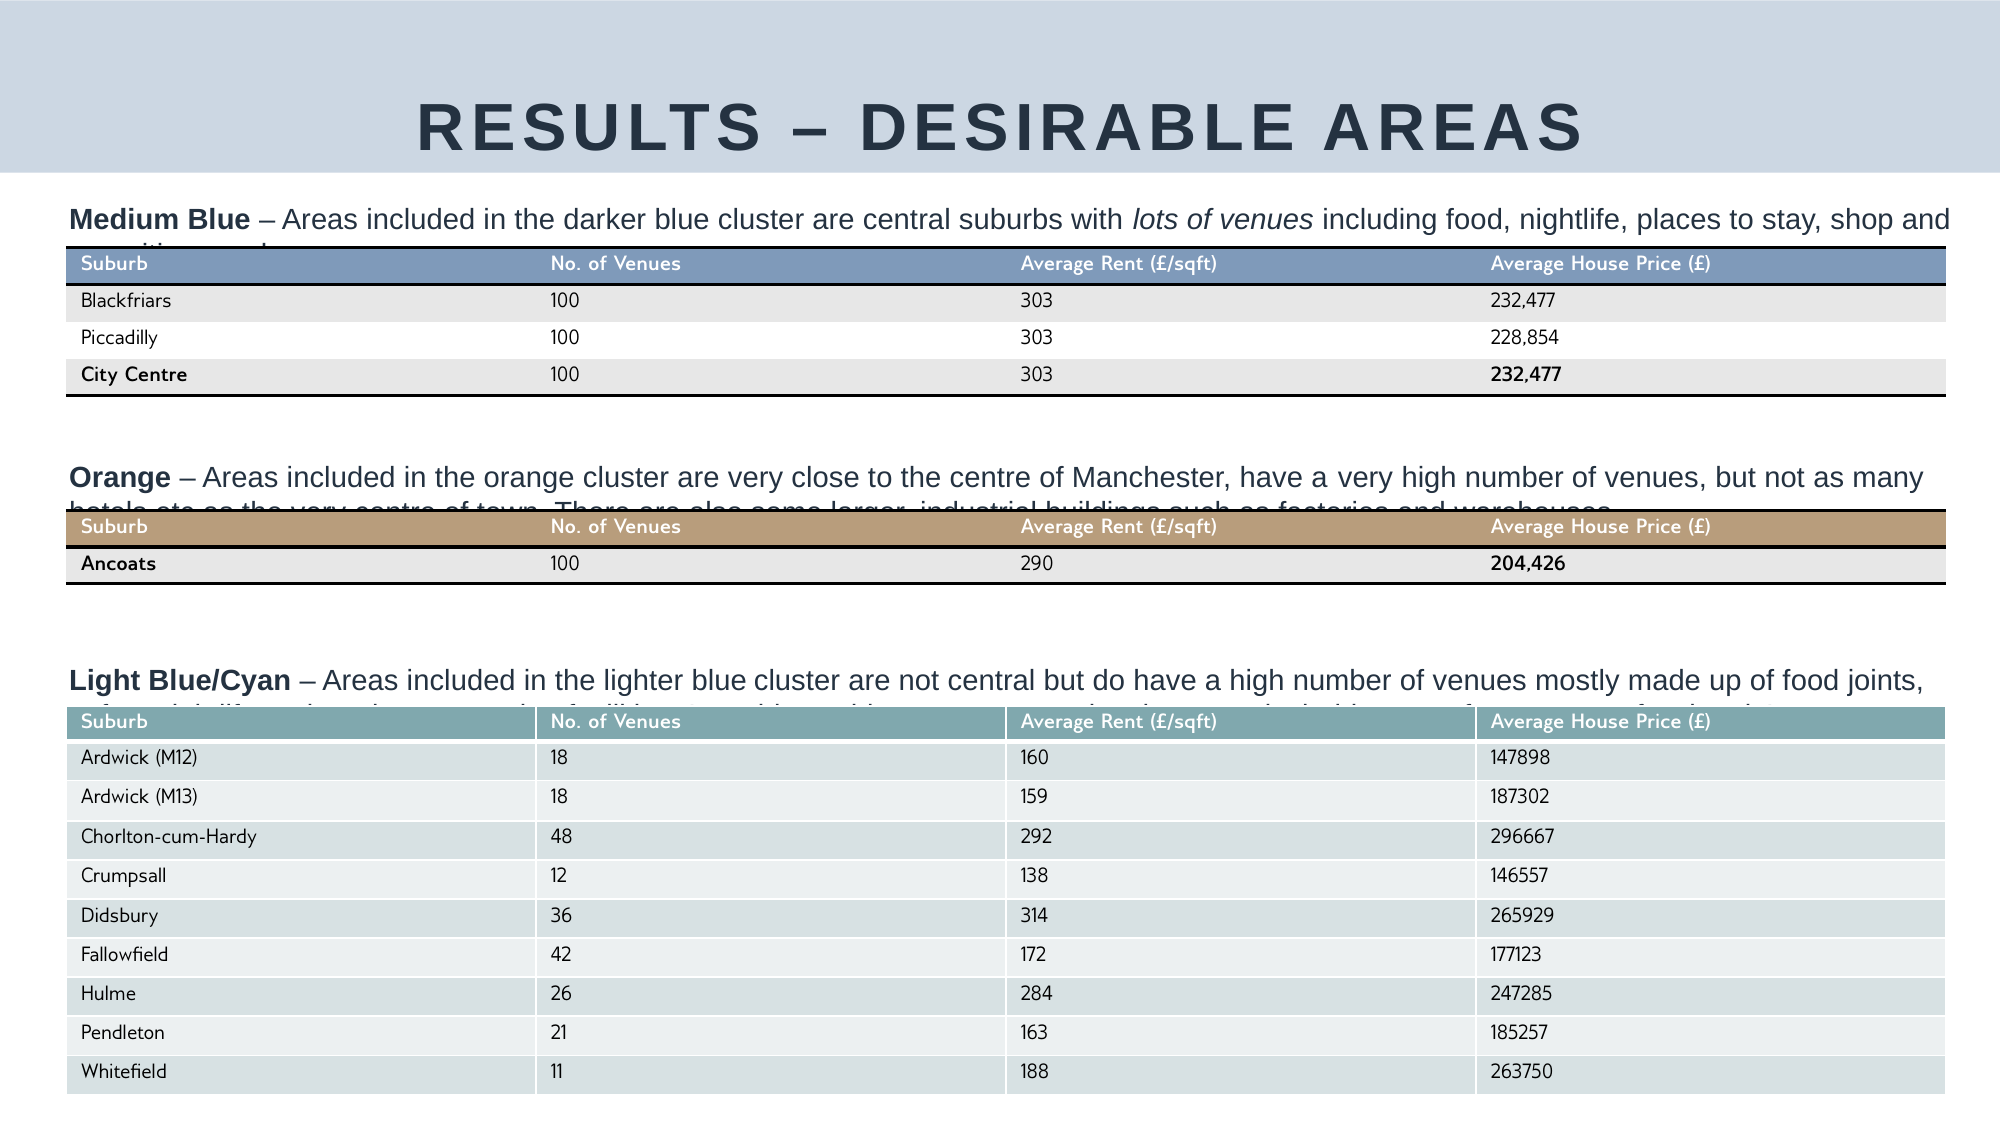

Results – Desirable areas
Medium Blue – Areas included in the darker blue cluster are central suburbs with lots of venues including food, nightlife, places to stay, shop and amenities nearby:

Orange – Areas included in the orange cluster are very close to the centre of Manchester, have a very high number of venues, but not as many hotels etc as the very centre of town. There are also some larger, industrial buildings such as factories and warehouses.

Light Blue/Cyan – Areas included in the lighter blue cluster are not central but do have a high number of venues mostly made up of food joints, cafes, nightlife and outdoor recreation facilities. I would say this category contains the most desirable areas for young professionals!

| Suburb | No. of Venues | Average Rent (£/sqft) | Average House Price (£) |
| --- | --- | --- | --- |
| Blackfriars | 100 | 303 | 232,477 |
| Piccadilly | 100 | 303 | 228,854 |
| City Centre | 100 | 303 | 232,477 |
| Suburb | No. of Venues | Average Rent (£/sqft) | Average House Price (£) |
| --- | --- | --- | --- |
| Ancoats | 100 | 290 | 204,426 |
| Suburb | No. of Venues | Average Rent (£/sqft) | Average House Price (£) |
| --- | --- | --- | --- |
| Ardwick (M12) | 18 | 160 | 147898 |
| Ardwick (M13) | 18 | 159 | 187302 |
| Chorlton-cum-Hardy | 48 | 292 | 296667 |
| Crumpsall | 12 | 138 | 146557 |
| Didsbury | 36 | 314 | 265929 |
| Fallowfield | 42 | 172 | 177123 |
| Hulme | 26 | 284 | 247285 |
| Pendleton | 21 | 163 | 185257 |
| Whitefield | 11 | 188 | 263750 |